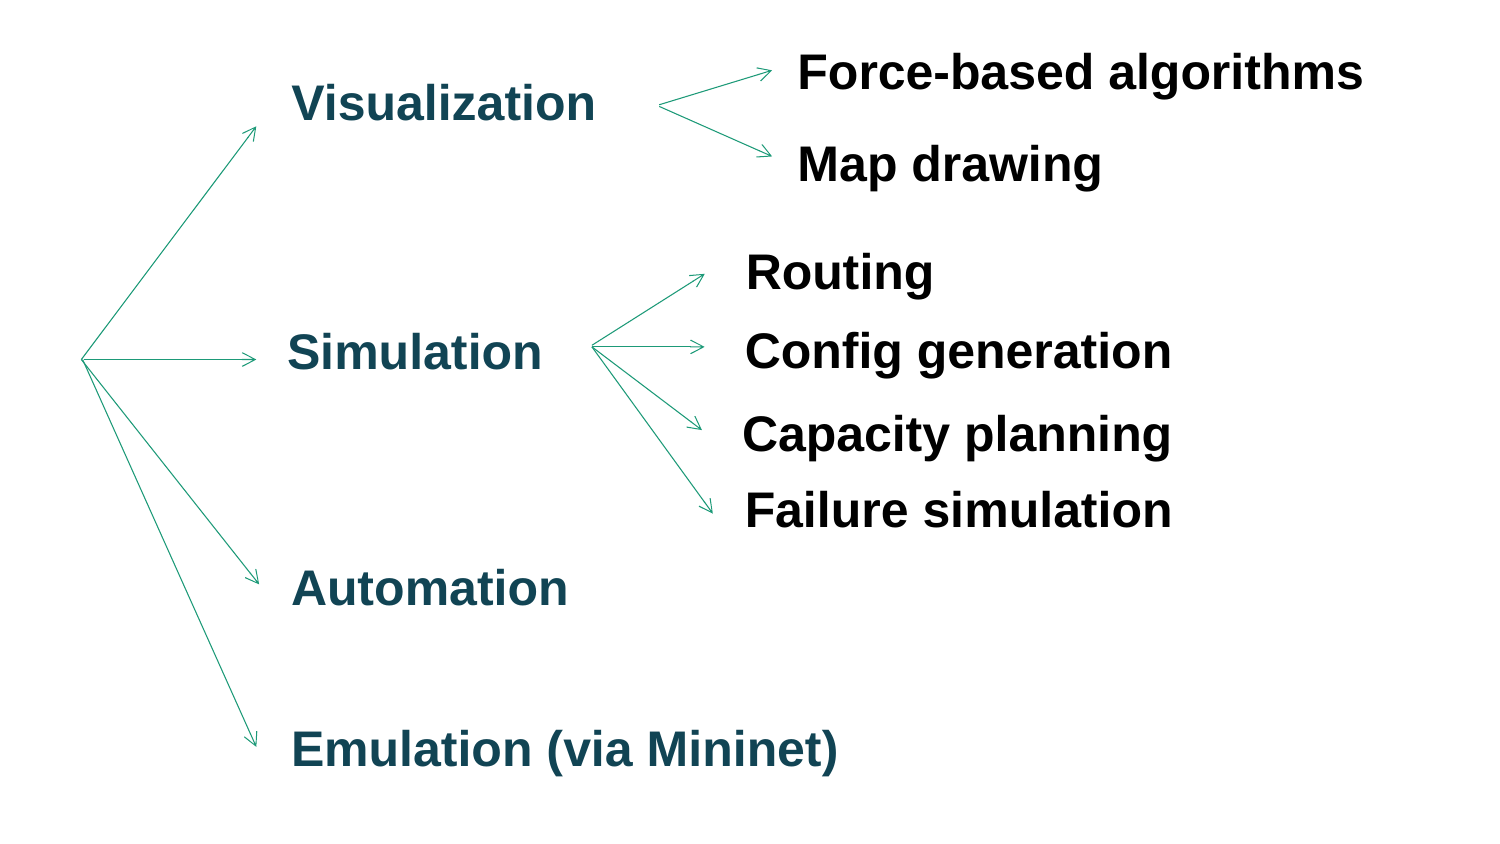

Force-based algorithms
Visualization
Map drawing
Routing
Config generation
Simulation

Capacity planning
Failure simulation
Automation

Emulation (via Mininet)